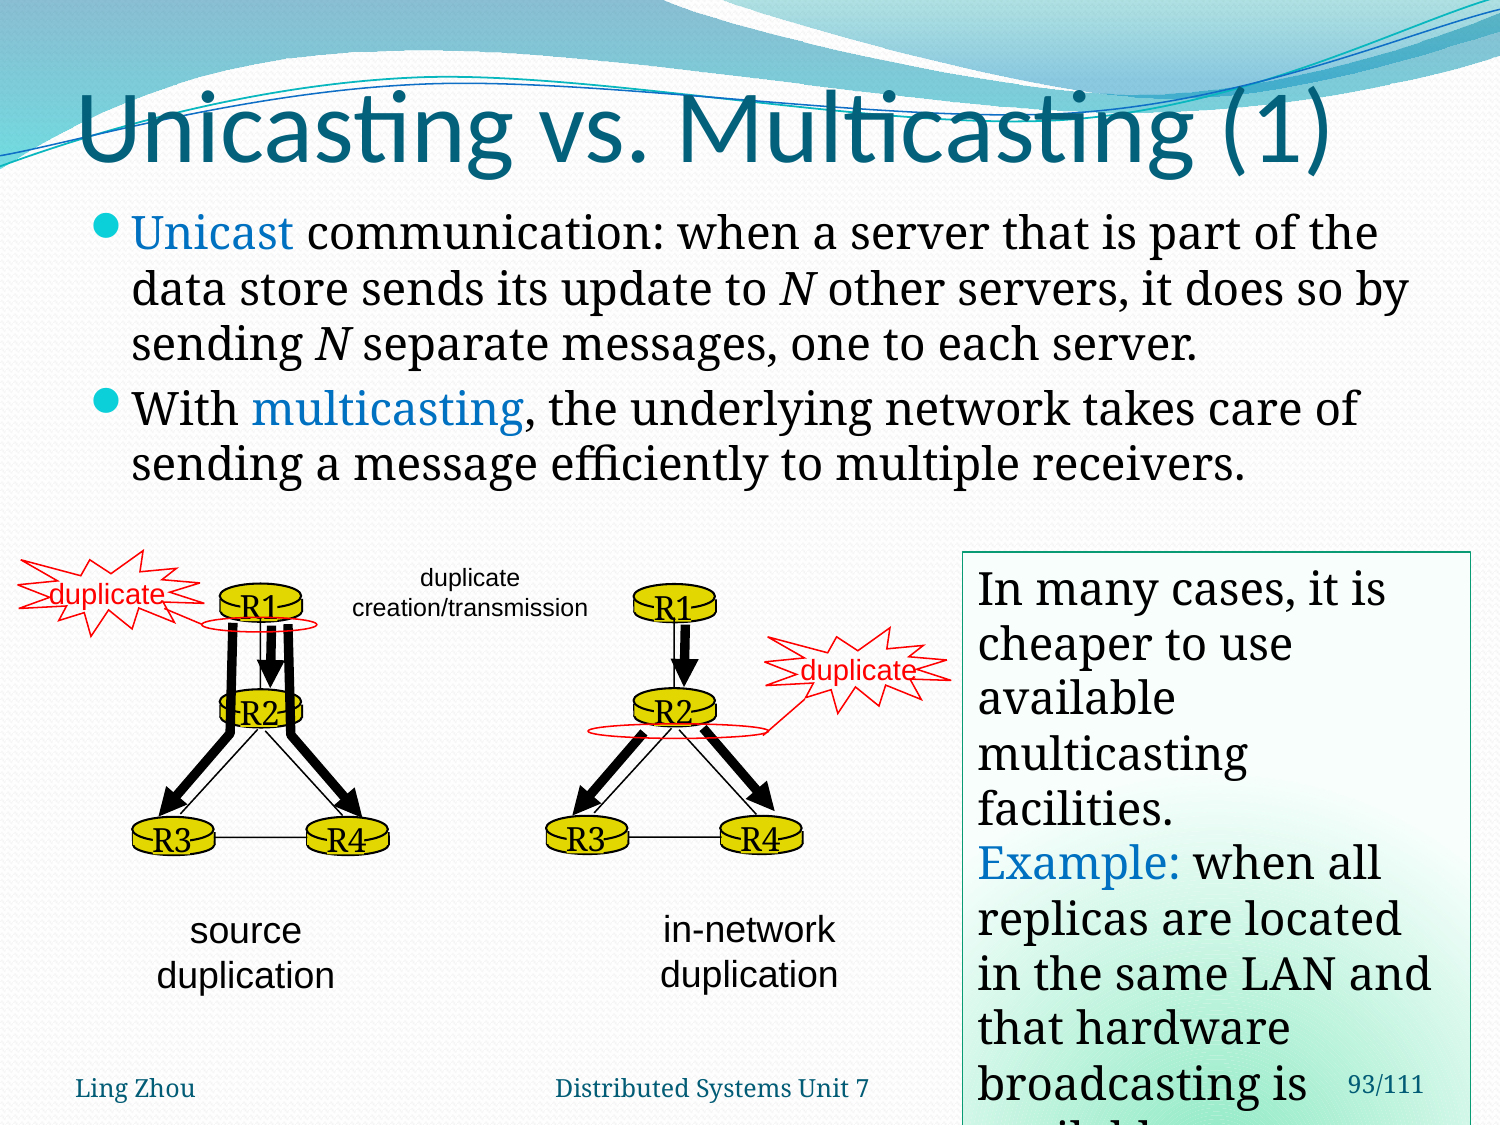

# Unicasting vs. Multicasting (1)
Unicast communication: when a server that is part of the data store sends its update to N other servers, it does so by sending N separate messages, one to each server.
With multicasting, the underlying network takes care of sending a message efficiently to multiple receivers.

duplicate
creation/transmission
duplicate
R1

R1

duplicate
R2

R2

R3

R4

R3

R4

in-network
duplication
source
duplication
In many cases, it is cheaper to use available multicasting facilities.
Example: when all replicas are located in the same LAN and that hardware broadcasting is available.
Ling Zhou
Distributed Systems Unit 7
93/111